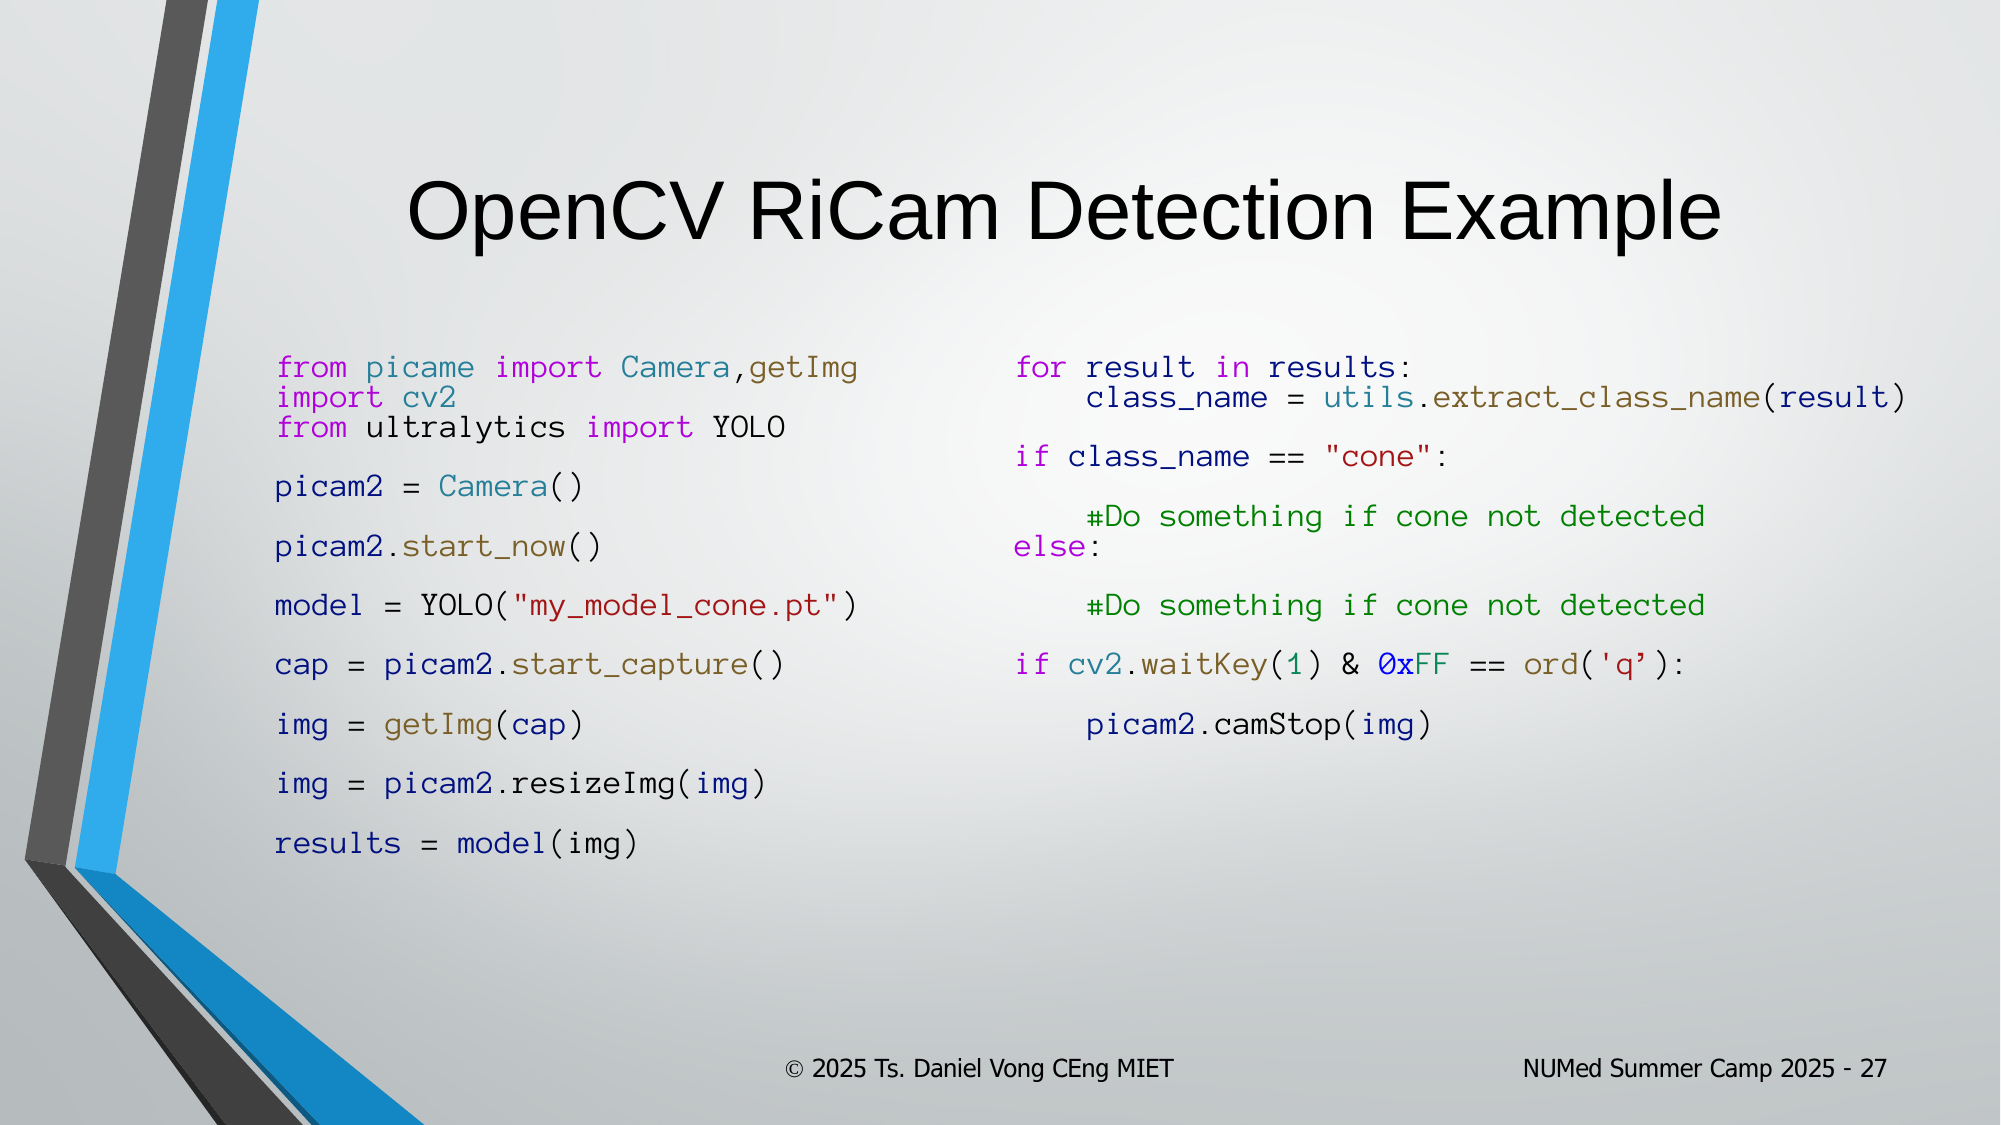

# OpenCV RiCam Detection Example
from picame import Camera,getImg
import cv2
from ultralytics import YOLO

picam2 = Camera()

picam2.start_now()
model = YOLO("my_model_cone.pt")

cap = picam2.start_capture()

img = getImg(cap)

img = picam2.resizeImg(img)

results = model(img)

for result in results:
    class_name = utils.extract_class_name(result)

if class_name == "cone":

    #Do something if cone not detected
else:

    #Do something if cone not detected
if cv2.waitKey(1) & 0xFF == ord('q’):

    picam2.camStop(img)